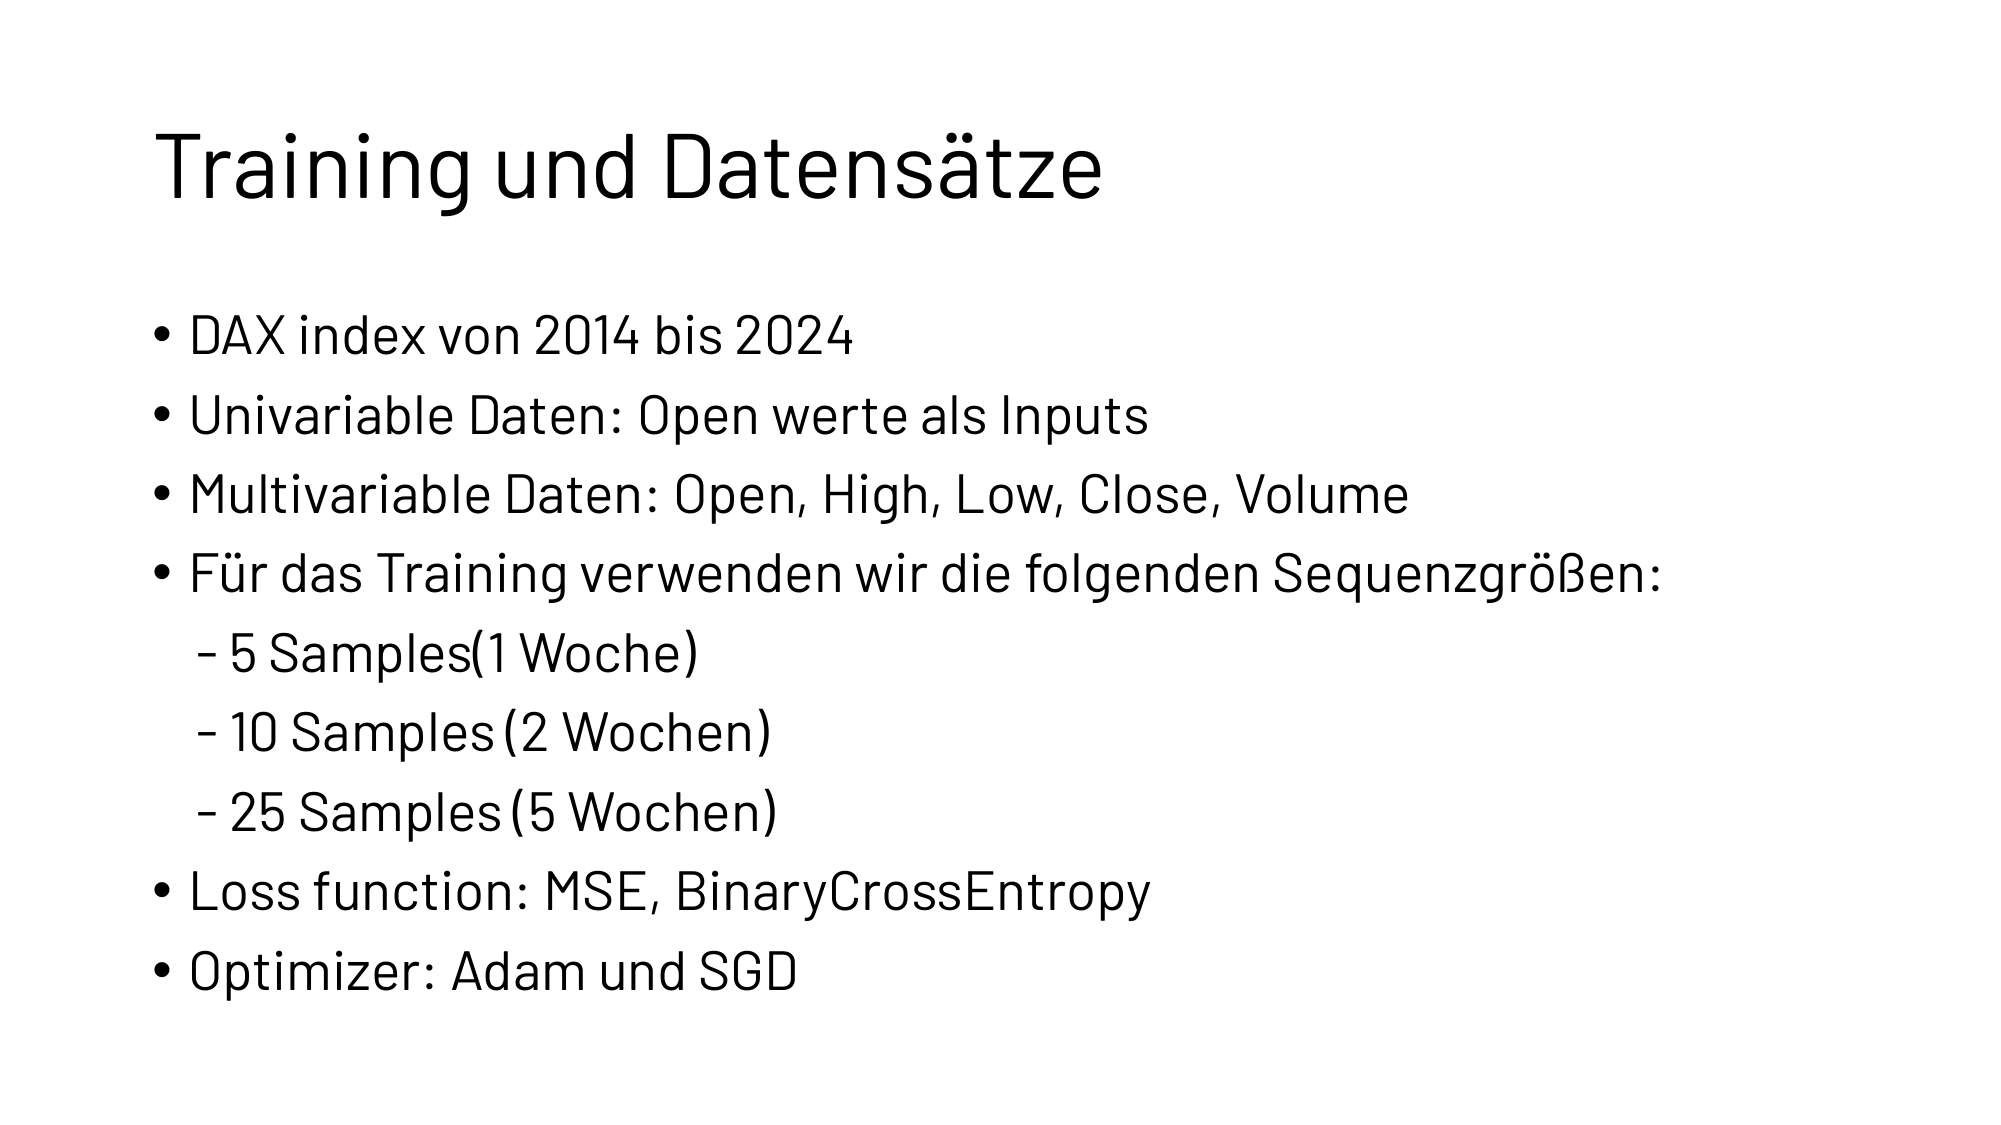

# Training und Datensätze
DAX index von 2014 bis 2024
Univariable Daten: Open werte als Inputs
Multivariable Daten: Open, High, Low, Close, Volume
Für das Training verwenden wir die folgenden Sequenzgrößen:
    - 5 Samples(1 Woche)
    - 10 Samples (2 Wochen)
    - 25 Samples (5 Wochen)
Loss function: MSE, BinaryCrossEntropy
Optimizer: Adam und SGD